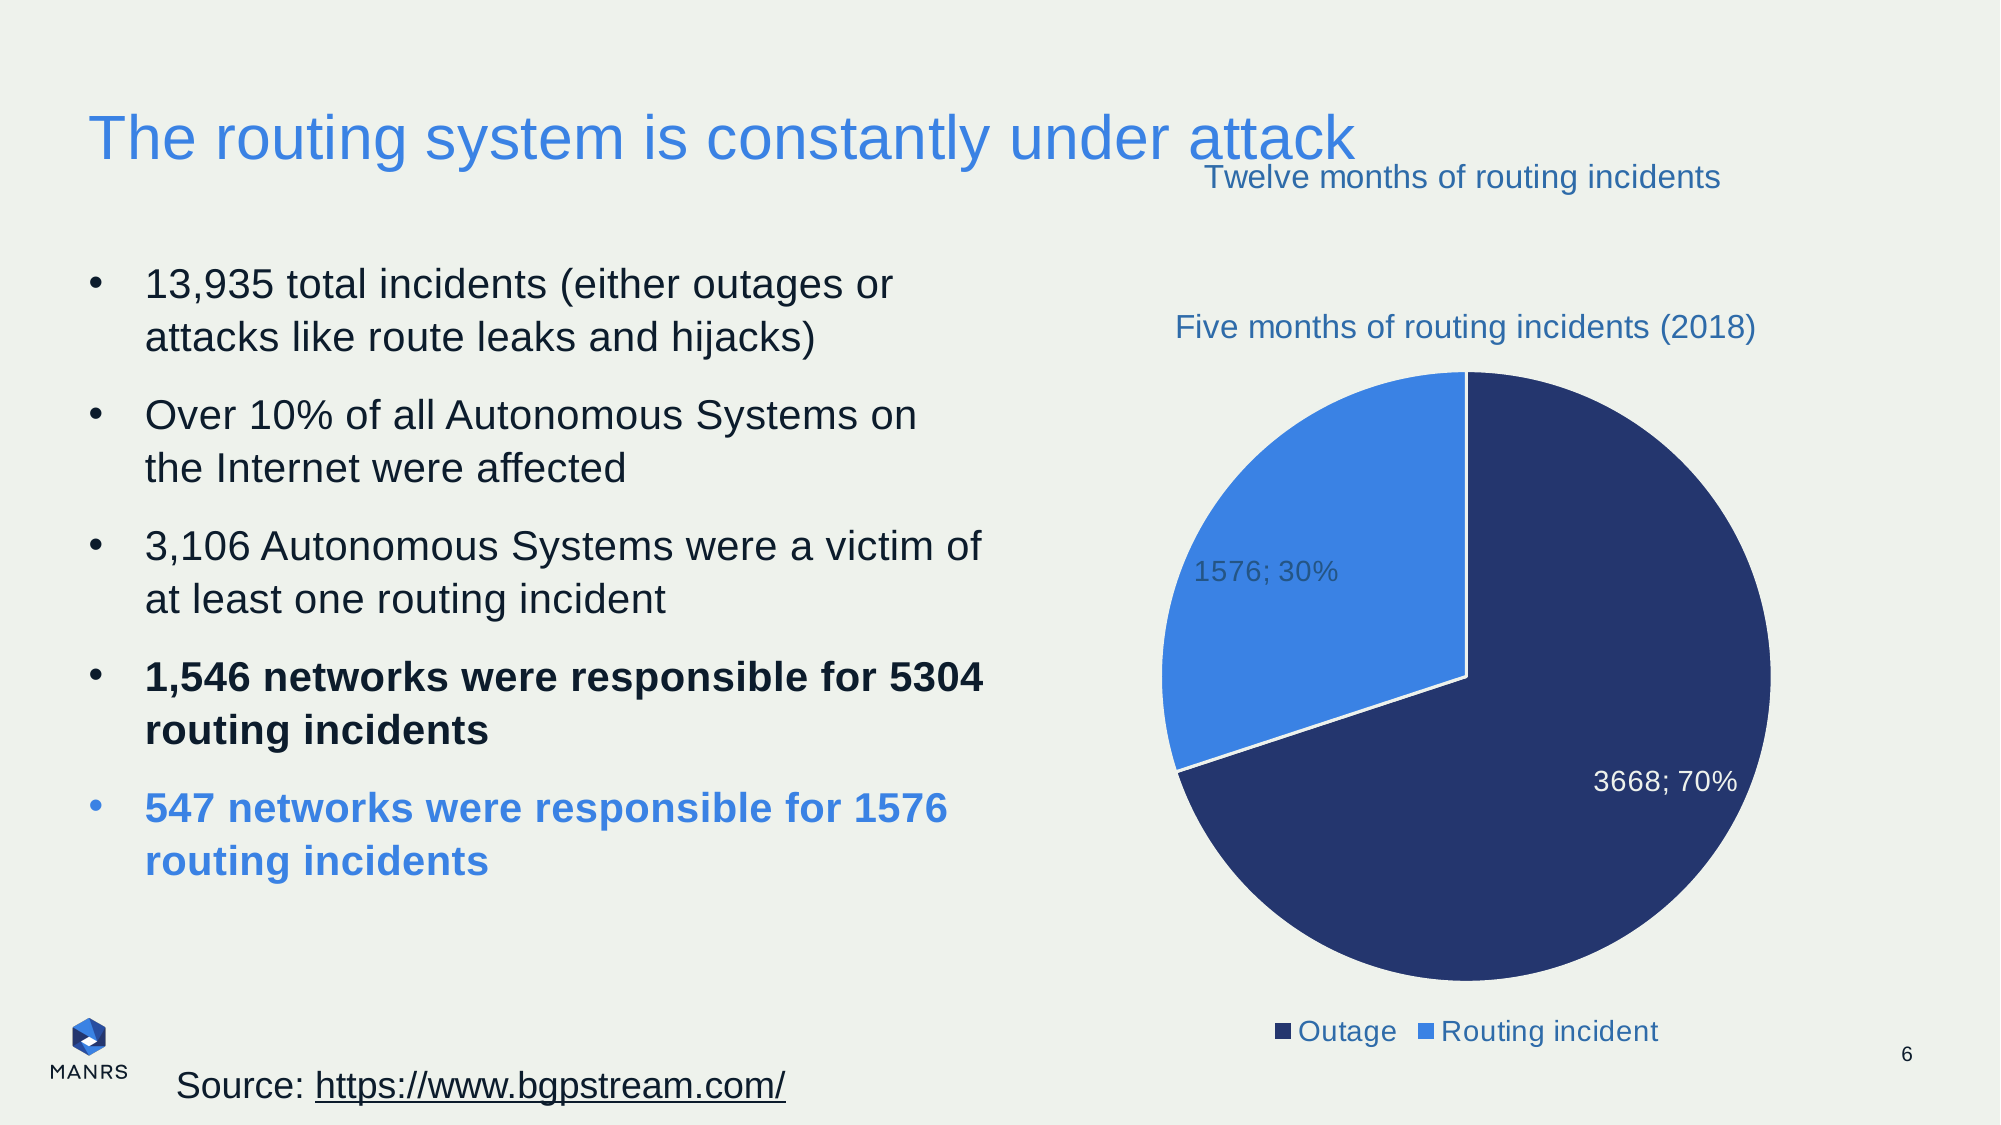

# The routing system is constantly under attack

### Chart: Twelve months of routing incidents

| Category |
|---|
13,935 total incidents (either outages or attacks like route leaks and hijacks)
Over 10% of all Autonomous Systems on the Internet were affected
3,106 Autonomous Systems were a victim of at least one routing incident
1,546 networks were responsible for 5304 routing incidents
547 networks were responsible for 1576 routing incidents

### Chart: Five months of routing incidents (2018)

| Category |  |
|---|---|
| Outage | 3668.0 |
| Routing incident | 1576.0 |
6
Source: https://www.bgpstream.com/